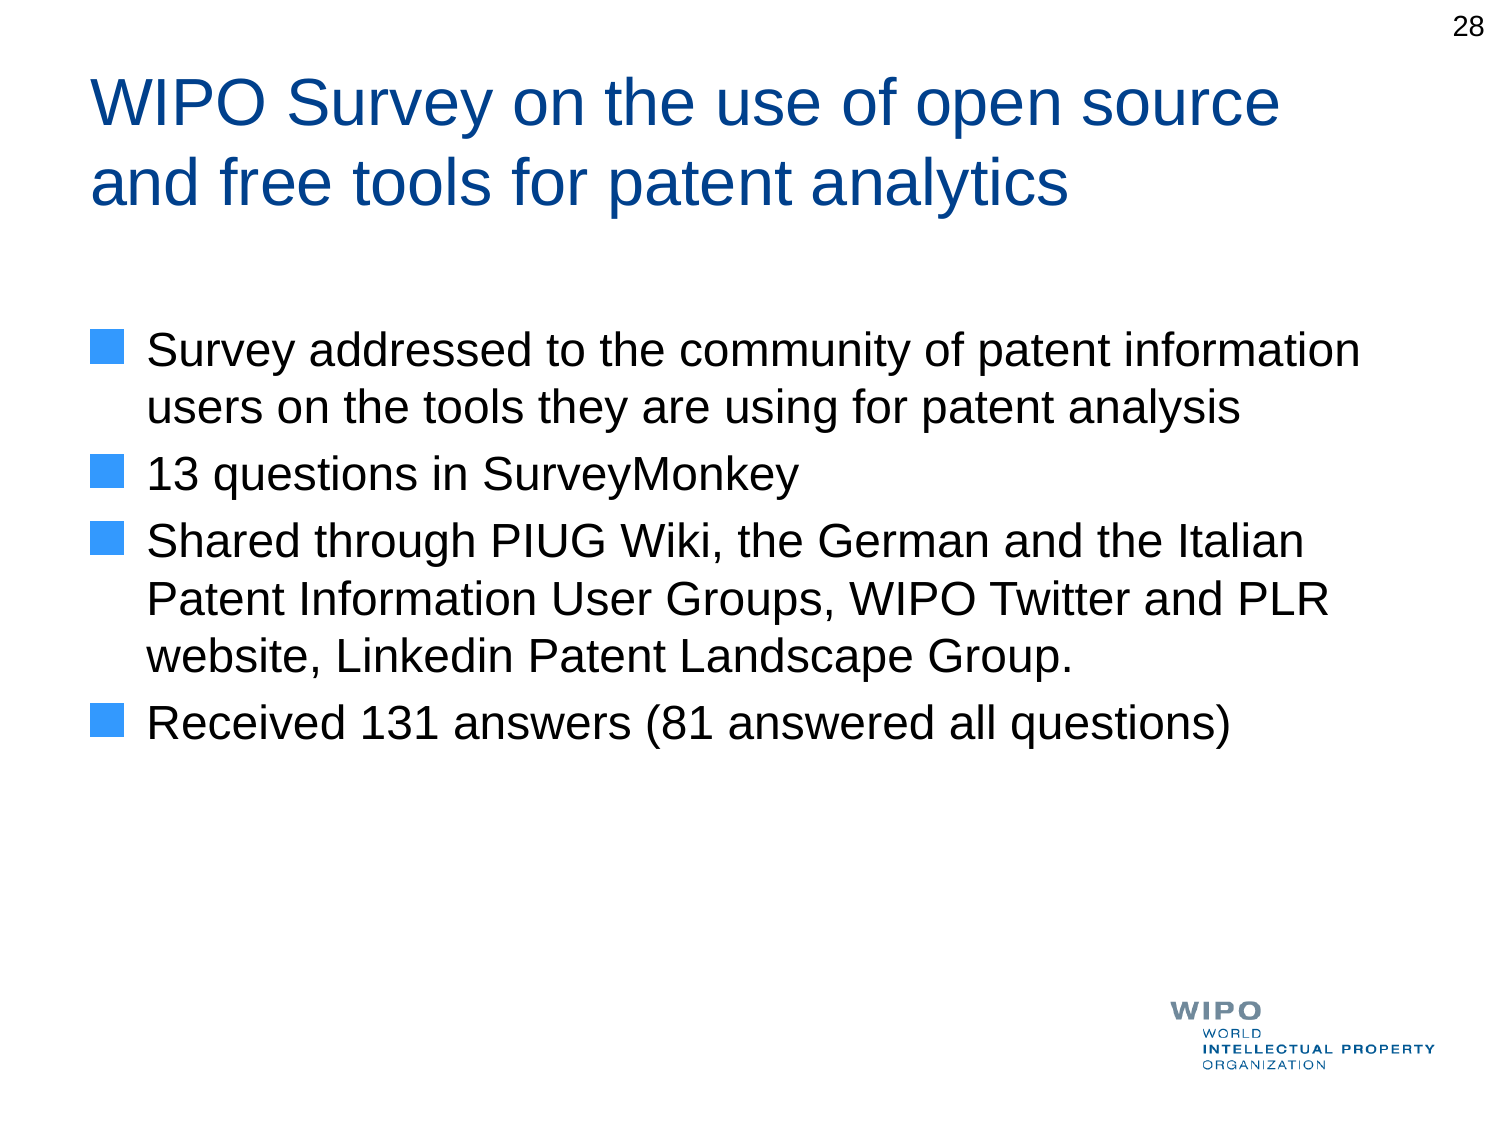

28
# WIPO Survey on the use of open source and free tools for patent analytics

Survey addressed to the community of patent information users on the tools they are using for patent analysis
13 questions in SurveyMonkey
Shared through PIUG Wiki, the German and the Italian Patent Information User Groups, WIPO Twitter and PLR website, Linkedin Patent Landscape Group.
Received 131 answers (81 answered all questions)